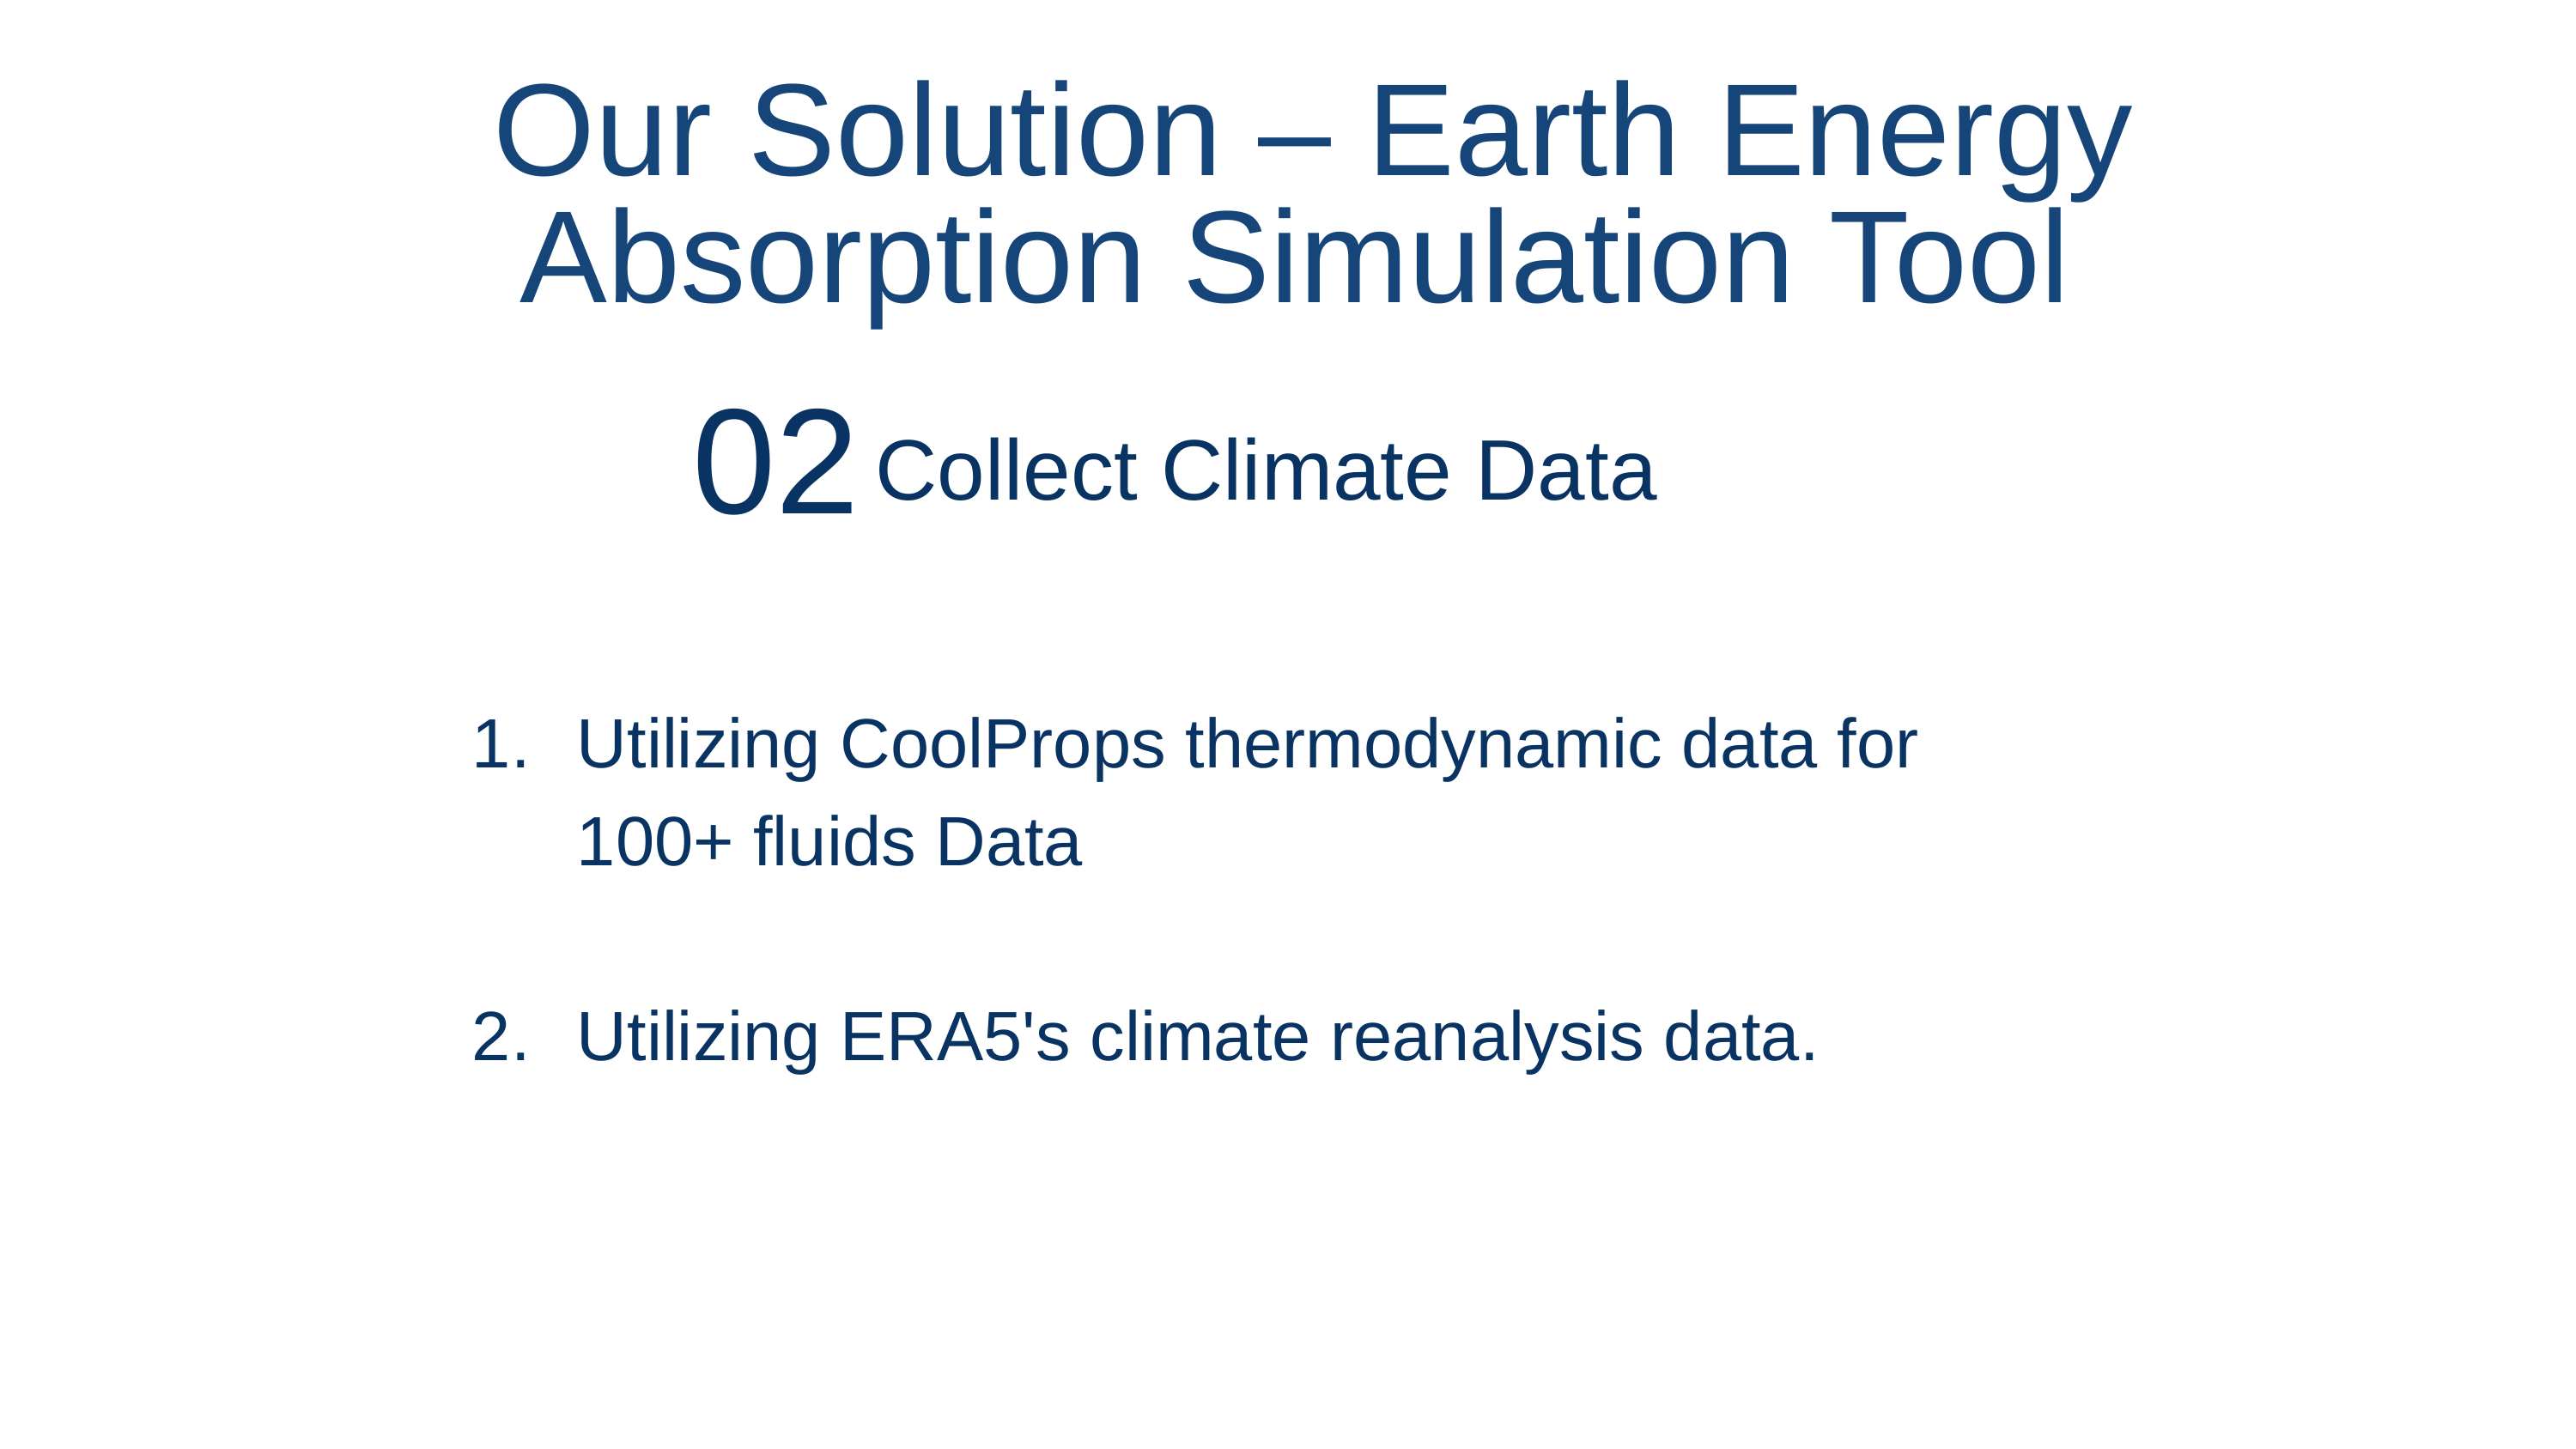

Our Solution – Earth Energy Absorption Simulation Tool

02
Collect Climate Data

Utilizing CoolProps thermodynamic data for 100+ fluids Data

Utilizing ERA5's climate reanalysis data.